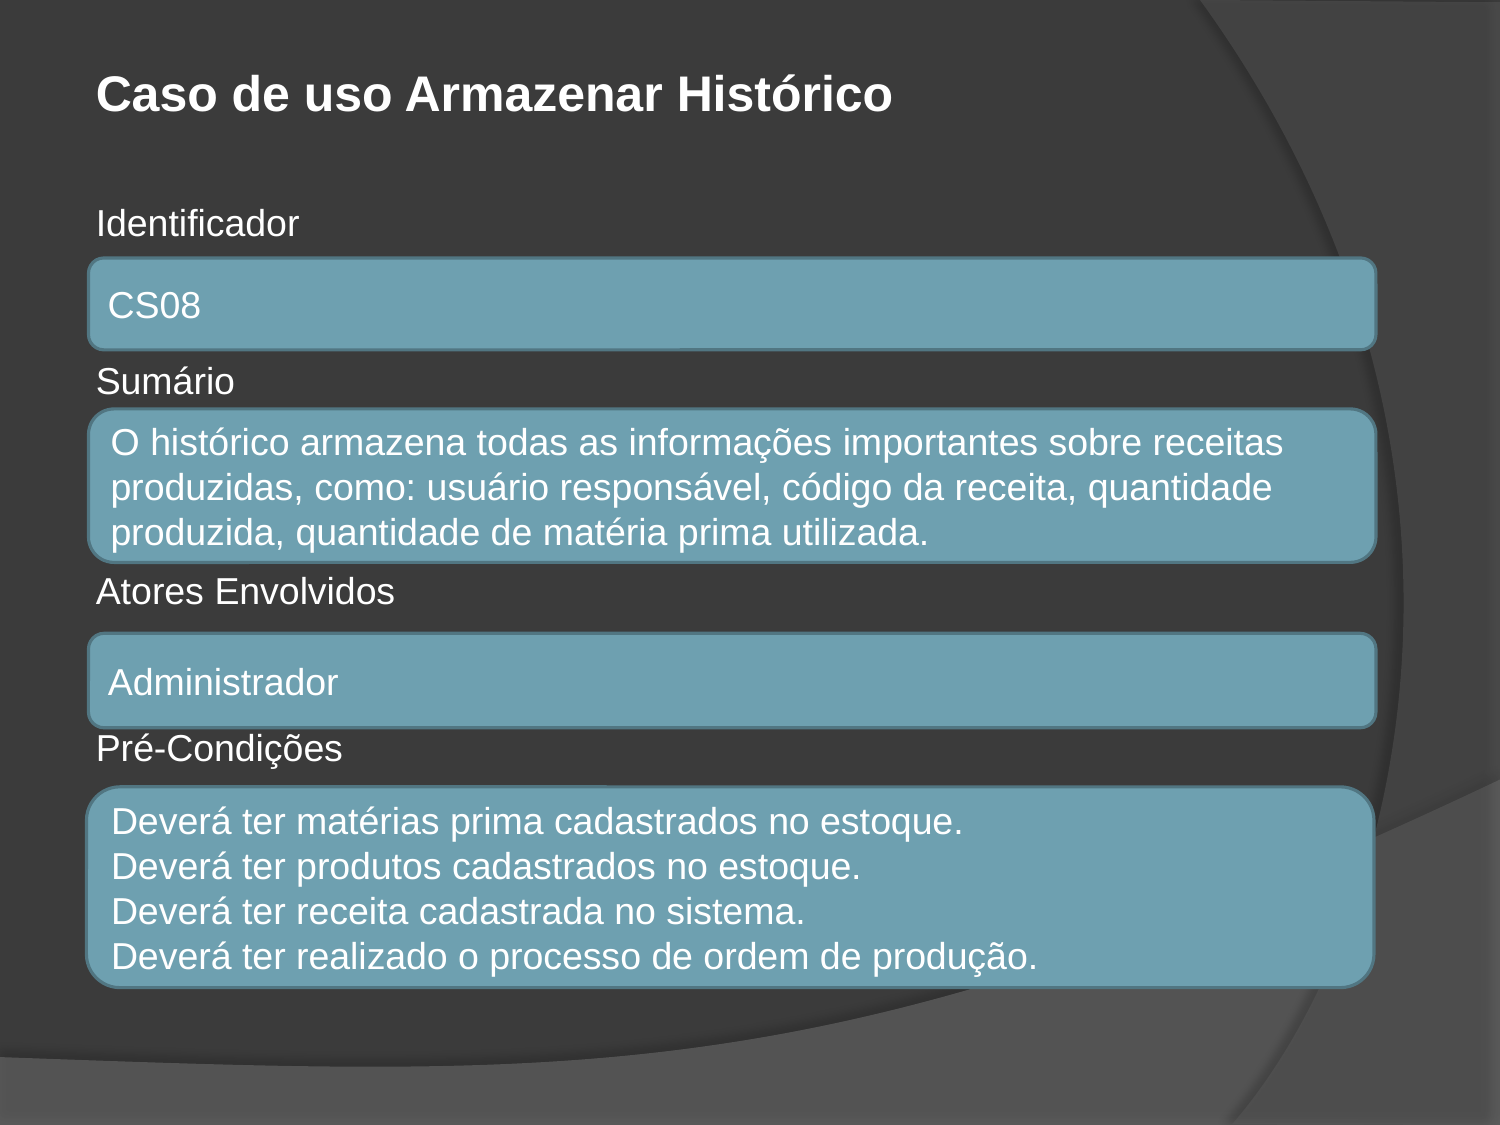

Caso de uso Armazenar Histórico

Identificador

Sumário

Atores Envolvidos

Pré-Condições

CS08
O histórico armazena todas as informações importantes sobre receitas produzidas, como: usuário responsável, código da receita, quantidade produzida, quantidade de matéria prima utilizada.
Administrador
Deverá ter matérias prima cadastrados no estoque.
Deverá ter produtos cadastrados no estoque.
Deverá ter receita cadastrada no sistema.
Deverá ter realizado o processo de ordem de produção.